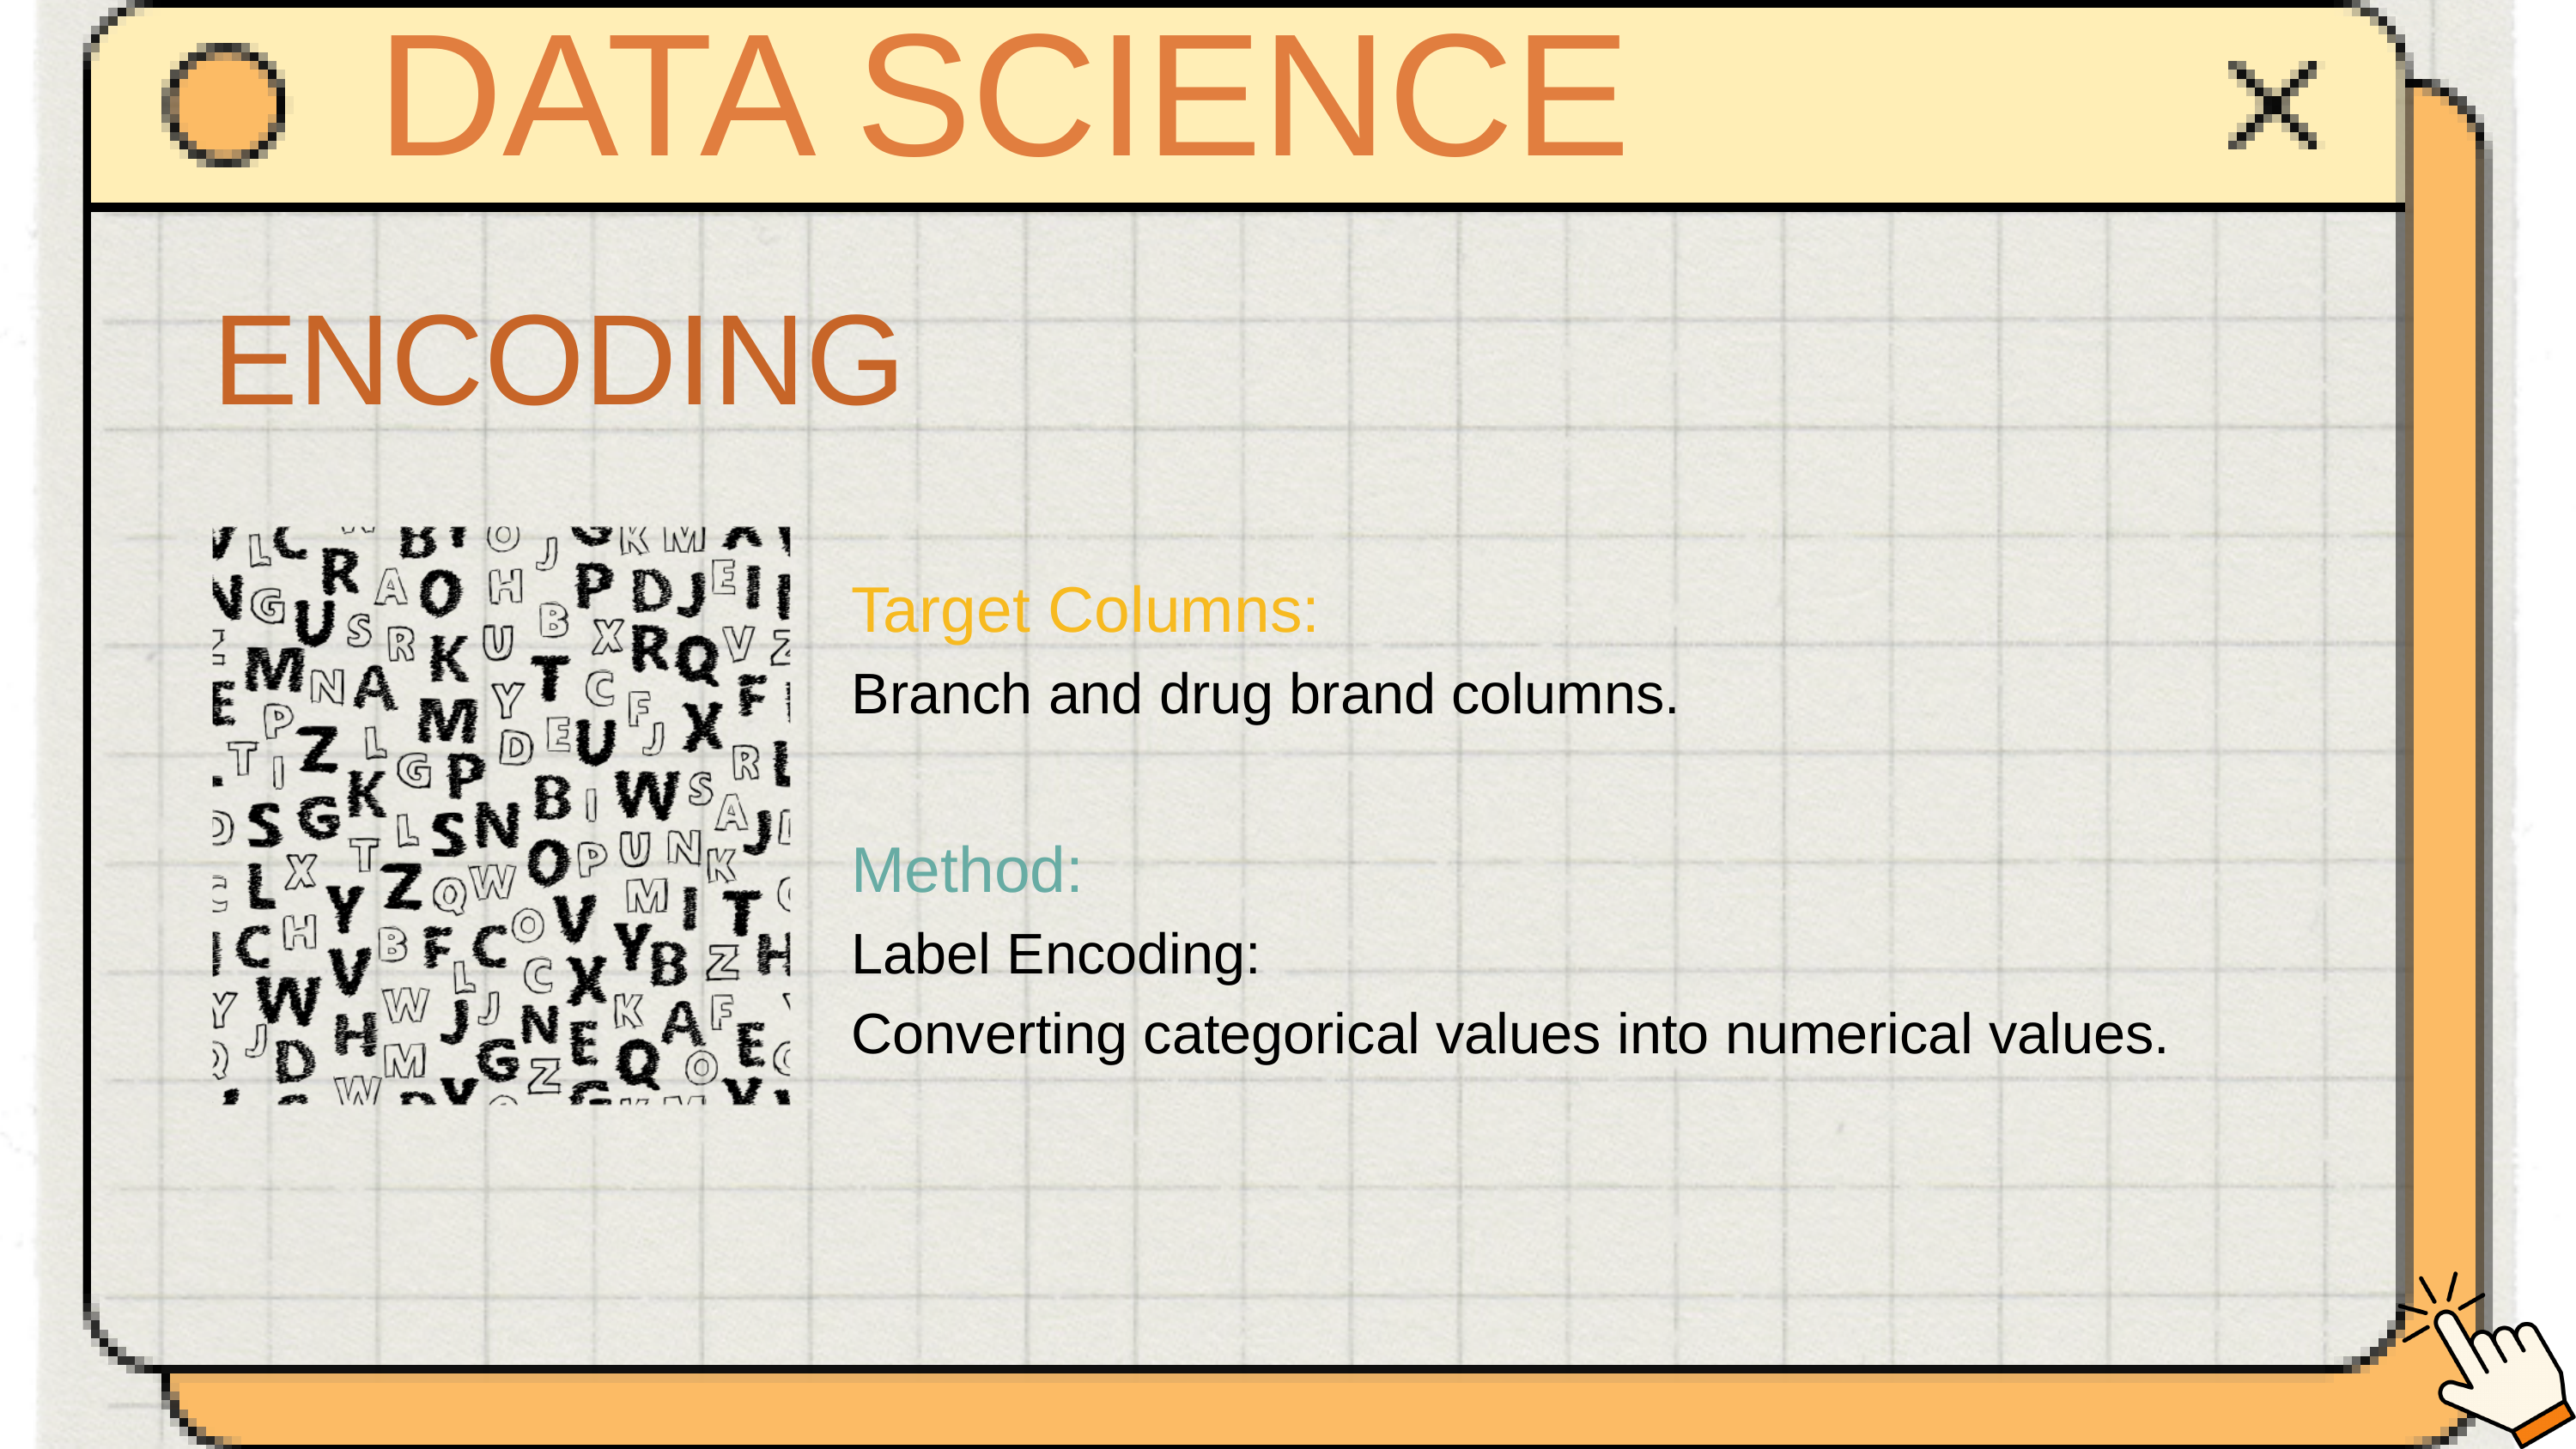

DATA SCIENCE
ENCODING

Target Columns:
Branch and drug brand columns.

Method:
Label Encoding:
Converting categorical values into numerical values.